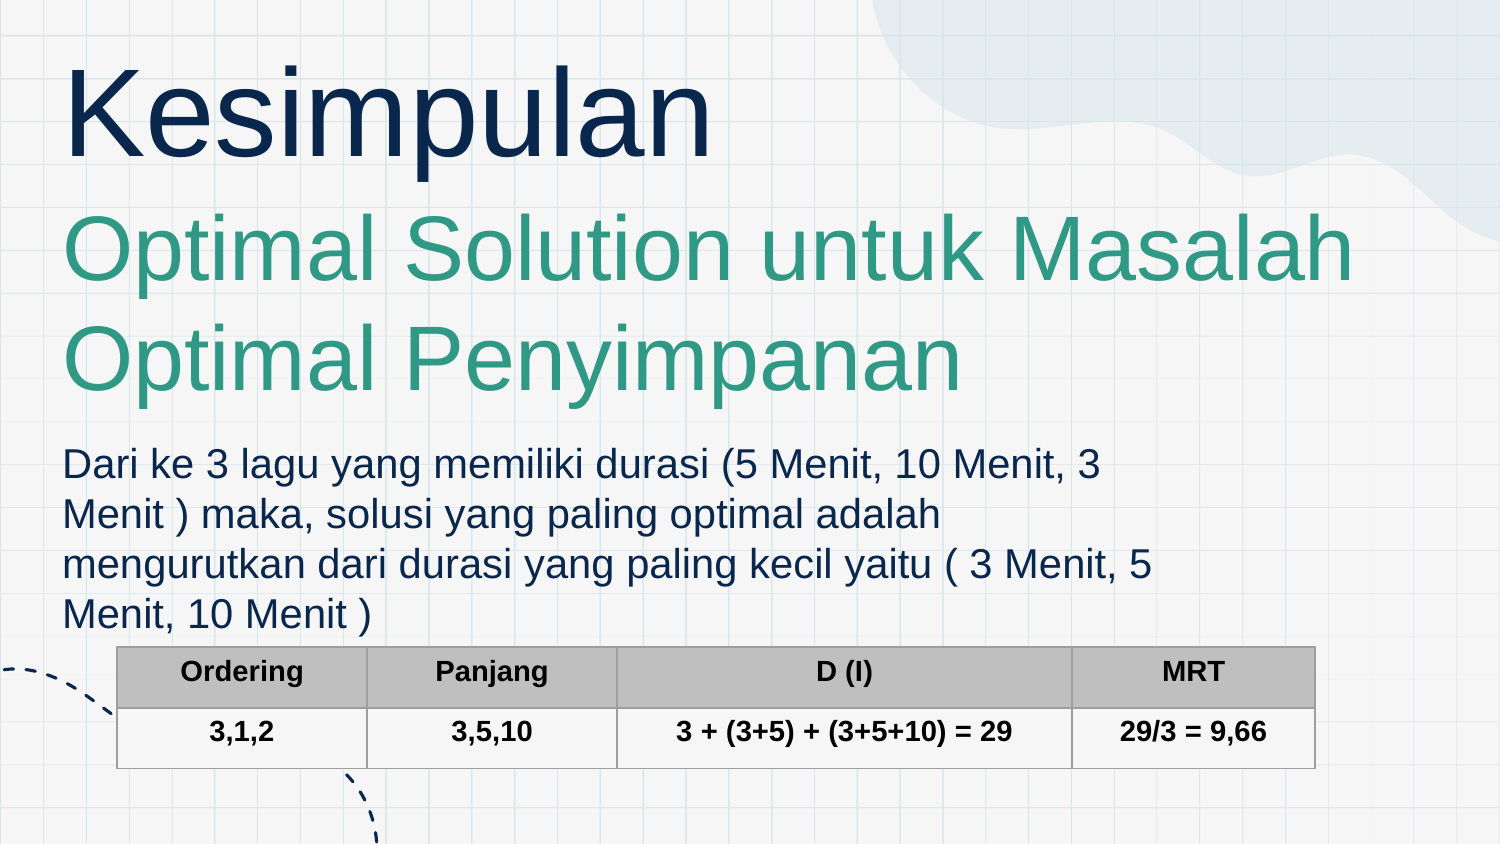

Kesimpulan
# Optimal Solution untuk Masalah Optimal Penyimpanan
Dari ke 3 lagu yang memiliki durasi (5 Menit, 10 Menit, 3 Menit ) maka, solusi yang paling optimal adalah mengurutkan dari durasi yang paling kecil yaitu ( 3 Menit, 5 Menit, 10 Menit )
| Ordering | Panjang | D (I) | MRT |
| --- | --- | --- | --- |
| 3,1,2 | 3,5,10 | 3 + (3+5) + (3+5+10) = 29 | 29/3 = 9,66 |